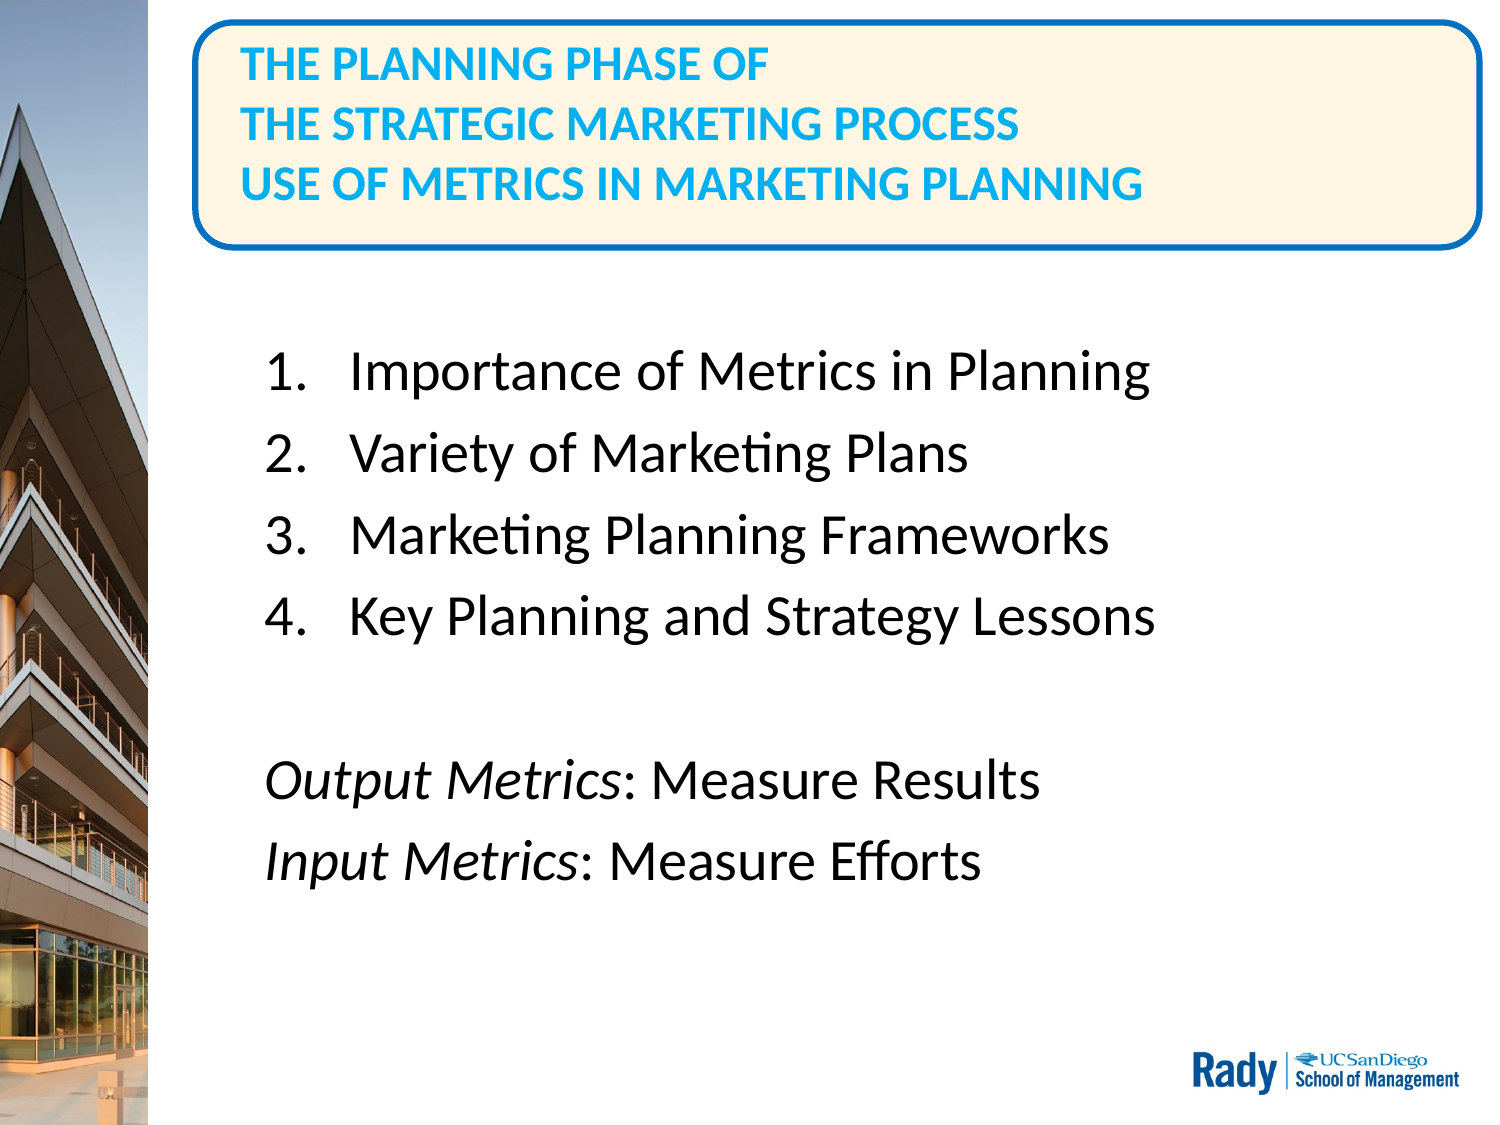

# THE PLANNING PHASE OF THE STRATEGIC MARKETING PROCESS USE OF METRICS IN MARKETING PLANNING
Importance of Metrics in Planning
Variety of Marketing Plans
Marketing Planning Frameworks
Key Planning and Strategy Lessons

Output Metrics: Measure Results
Input Metrics: Measure Efforts